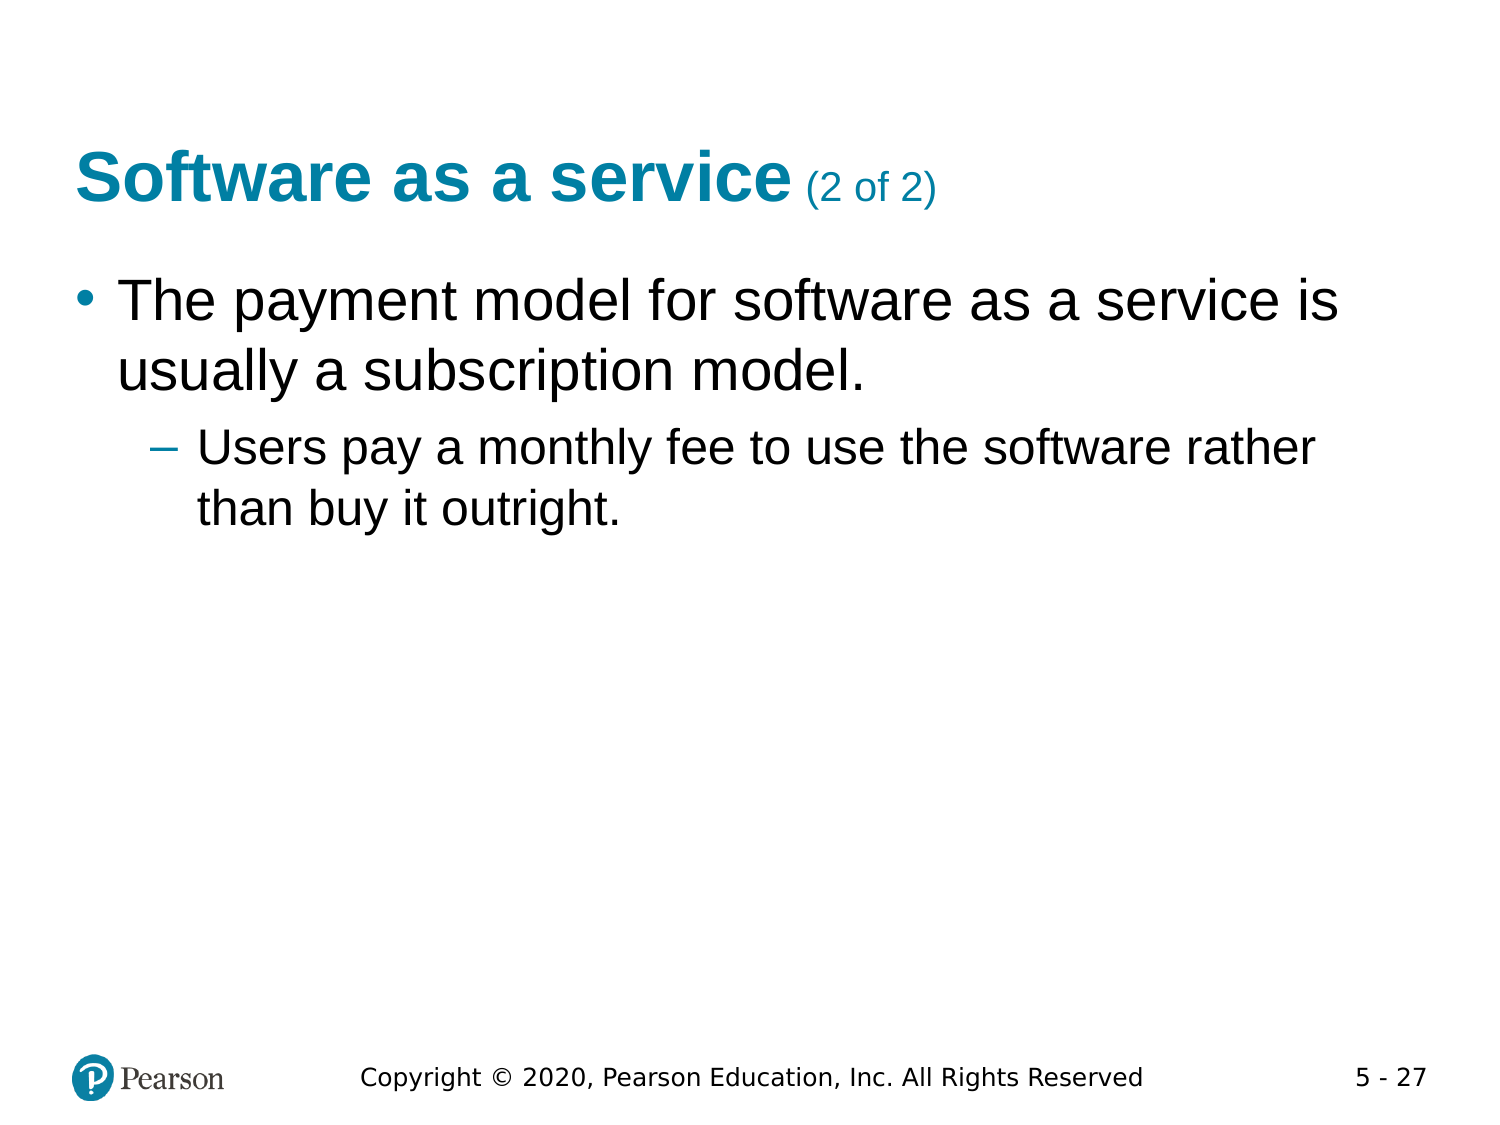

# Software as a service (2 of 2)
The payment model for software as a service is usually a subscription model.
Users pay a monthly fee to use the software rather than buy it outright.